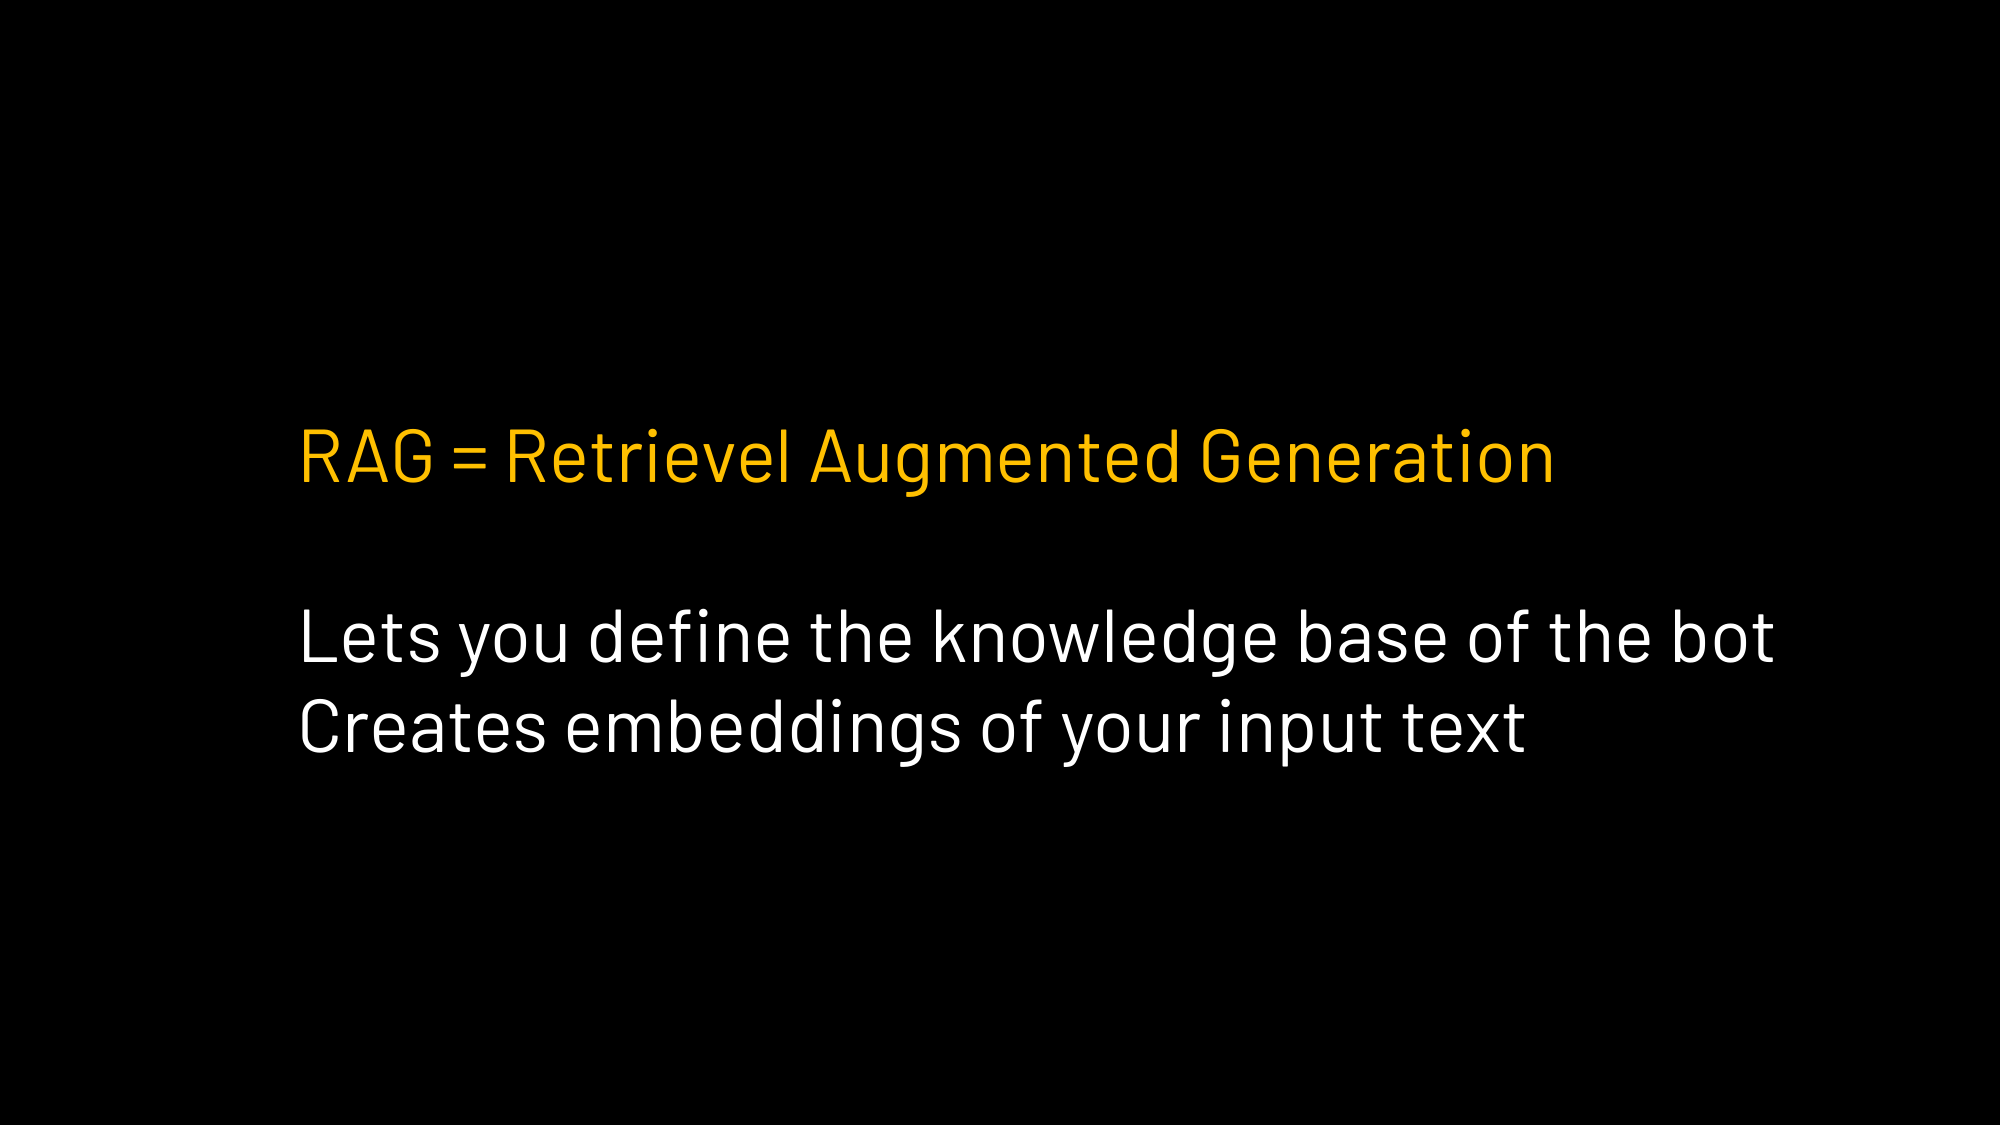

RAG = Retrievel Augmented Generation

Lets you define the knowledge base of the bot
Creates embeddings of your input text